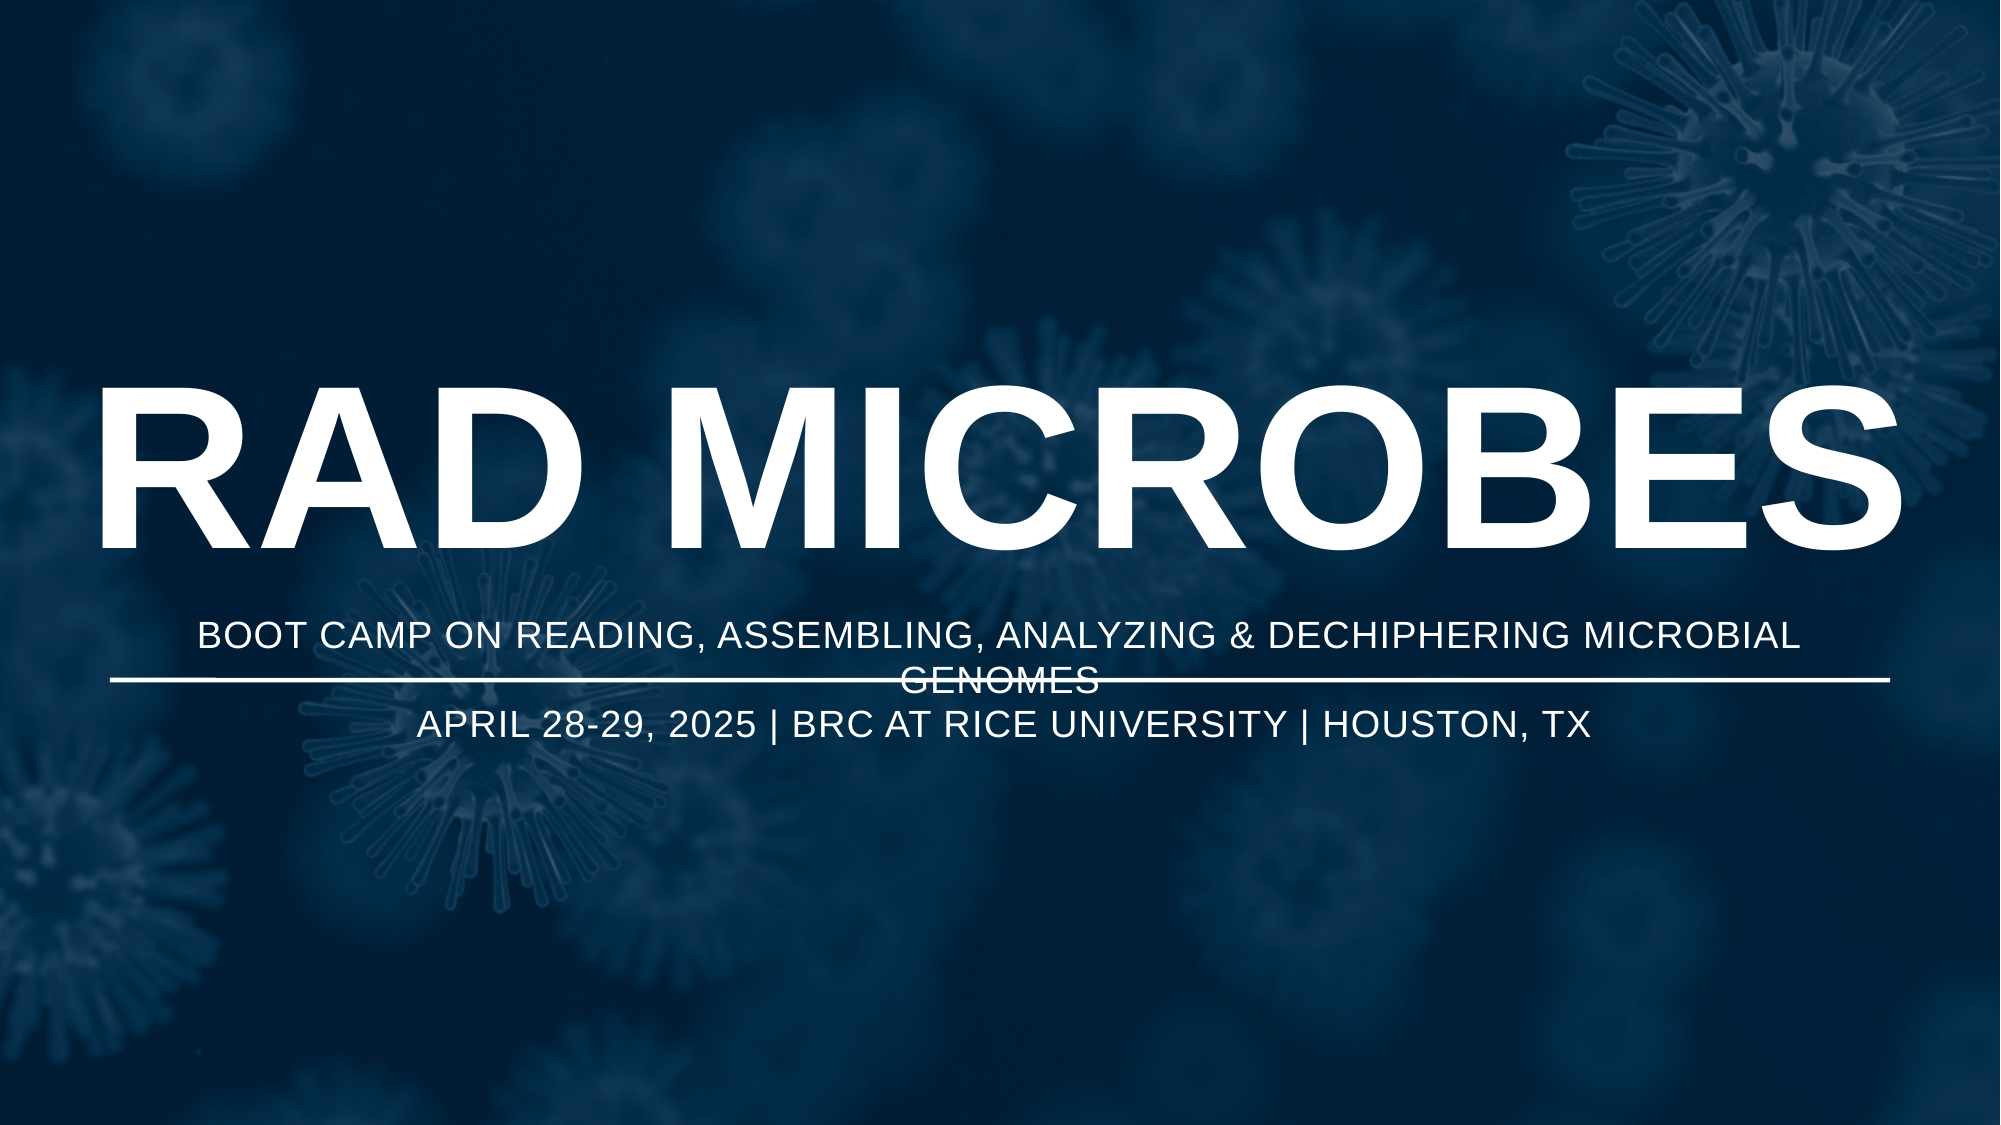

RAD MICROBES
BOOT CAMP ON READING, ASSEMBLING, ANALYZING & DECHIPHERING MICROBIAL GENOMES

APRIL 28-29, 2025 | BRC AT RICE UNIVERSITY | HOUSTON, TX